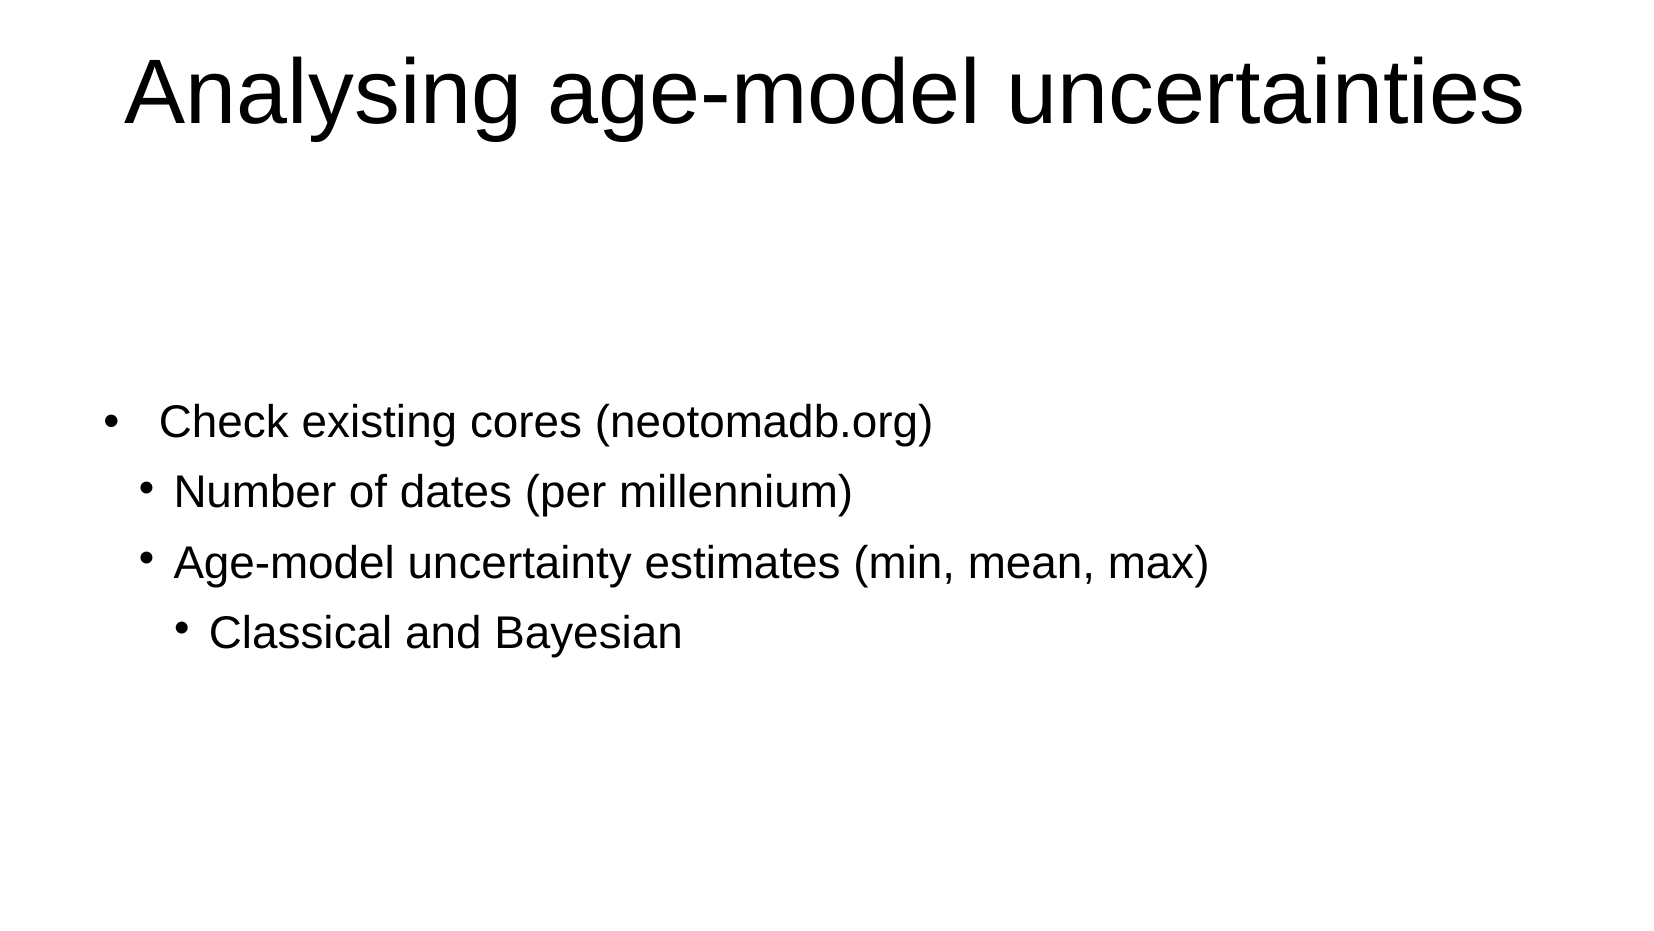

Analysing age-model uncertainties
Check existing cores (neotomadb.org)
Number of dates (per millennium)
Age-model uncertainty estimates (min, mean, max)
Classical and Bayesian